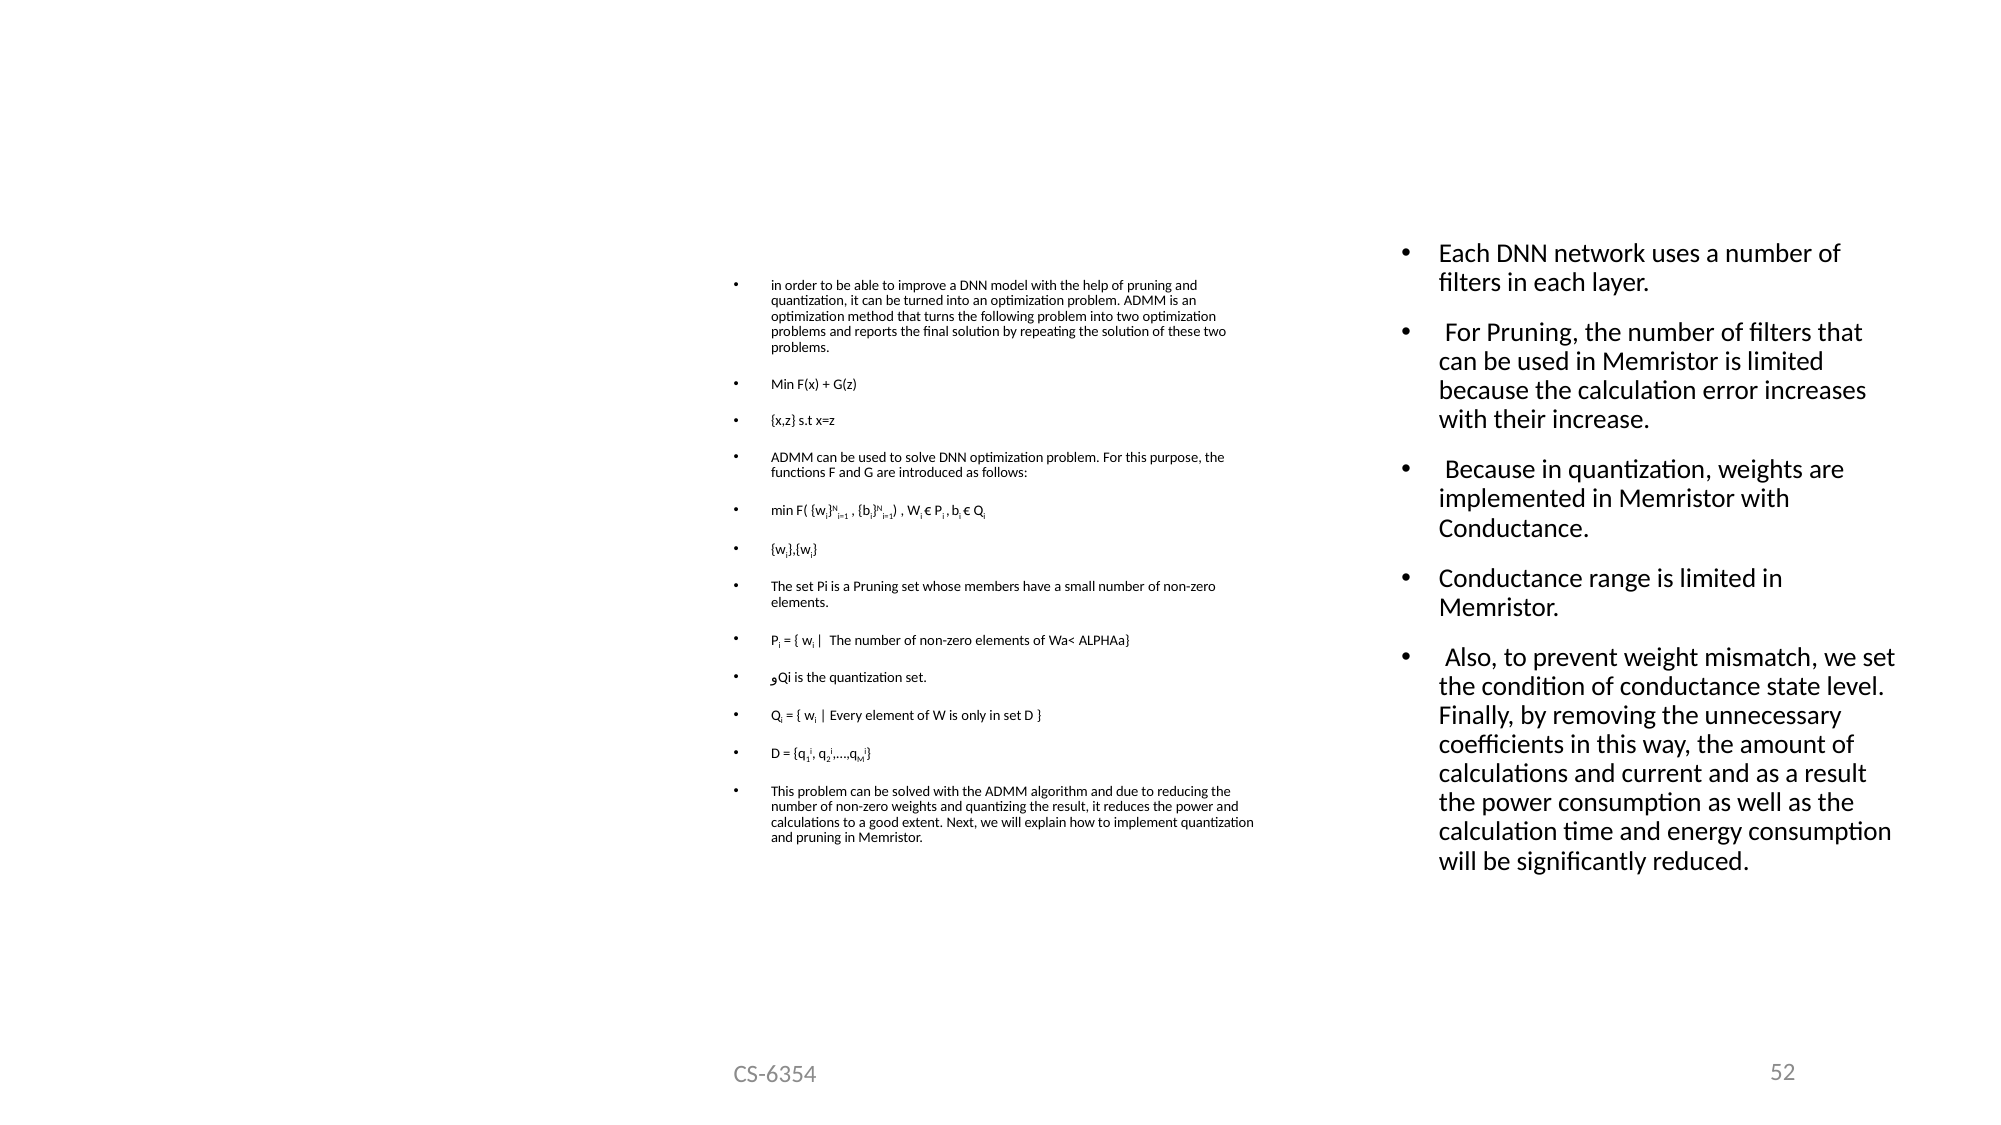

# Power optimization in memristor

in order to be able to improve a DNN model with the help of pruning and quantization, it can be turned into an optimization problem. ADMM is an optimization method that turns the following problem into two optimization problems and reports the final solution by repeating the solution of these two problems.
Min F(x) + G(z)
{x,z} s.t x=z
ADMM can be used to solve DNN optimization problem. For this purpose, the functions F and G are introduced as follows:
min F( {wi}Ni=1 , {bi}Ni=1) , Wi ꞓ Pi , bi ꞓ Qi
{wi},{wi}
The set Pi is a Pruning set whose members have a small number of non-zero elements.
Pi = { wi |  The number of non-zero elements of Wa< ALPHAa}
وQi is the quantization set.
Qi = { wi | Every element of W is only in set D }
D = {q1i, q2i,…,qMi}
This problem can be solved with the ADMM algorithm and due to reducing the number of non-zero weights and quantizing the result, it reduces the power and calculations to a good extent. Next, we will explain how to implement quantization and pruning in Memristor.

Each DNN network uses a number of filters in each layer.
 For Pruning, the number of filters that can be used in Memristor is limited because the calculation error increases with their increase.
 Because in quantization, weights are implemented in Memristor with Conductance.
Conductance range is limited in Memristor.
 Also, to prevent weight mismatch, we set the condition of conductance state level. Finally, by removing the unnecessary coefficients in this way, the amount of calculations and current and as a result the power consumption as well as the calculation time and energy consumption will be significantly reduced.
30-11-2022
CS-6354
52